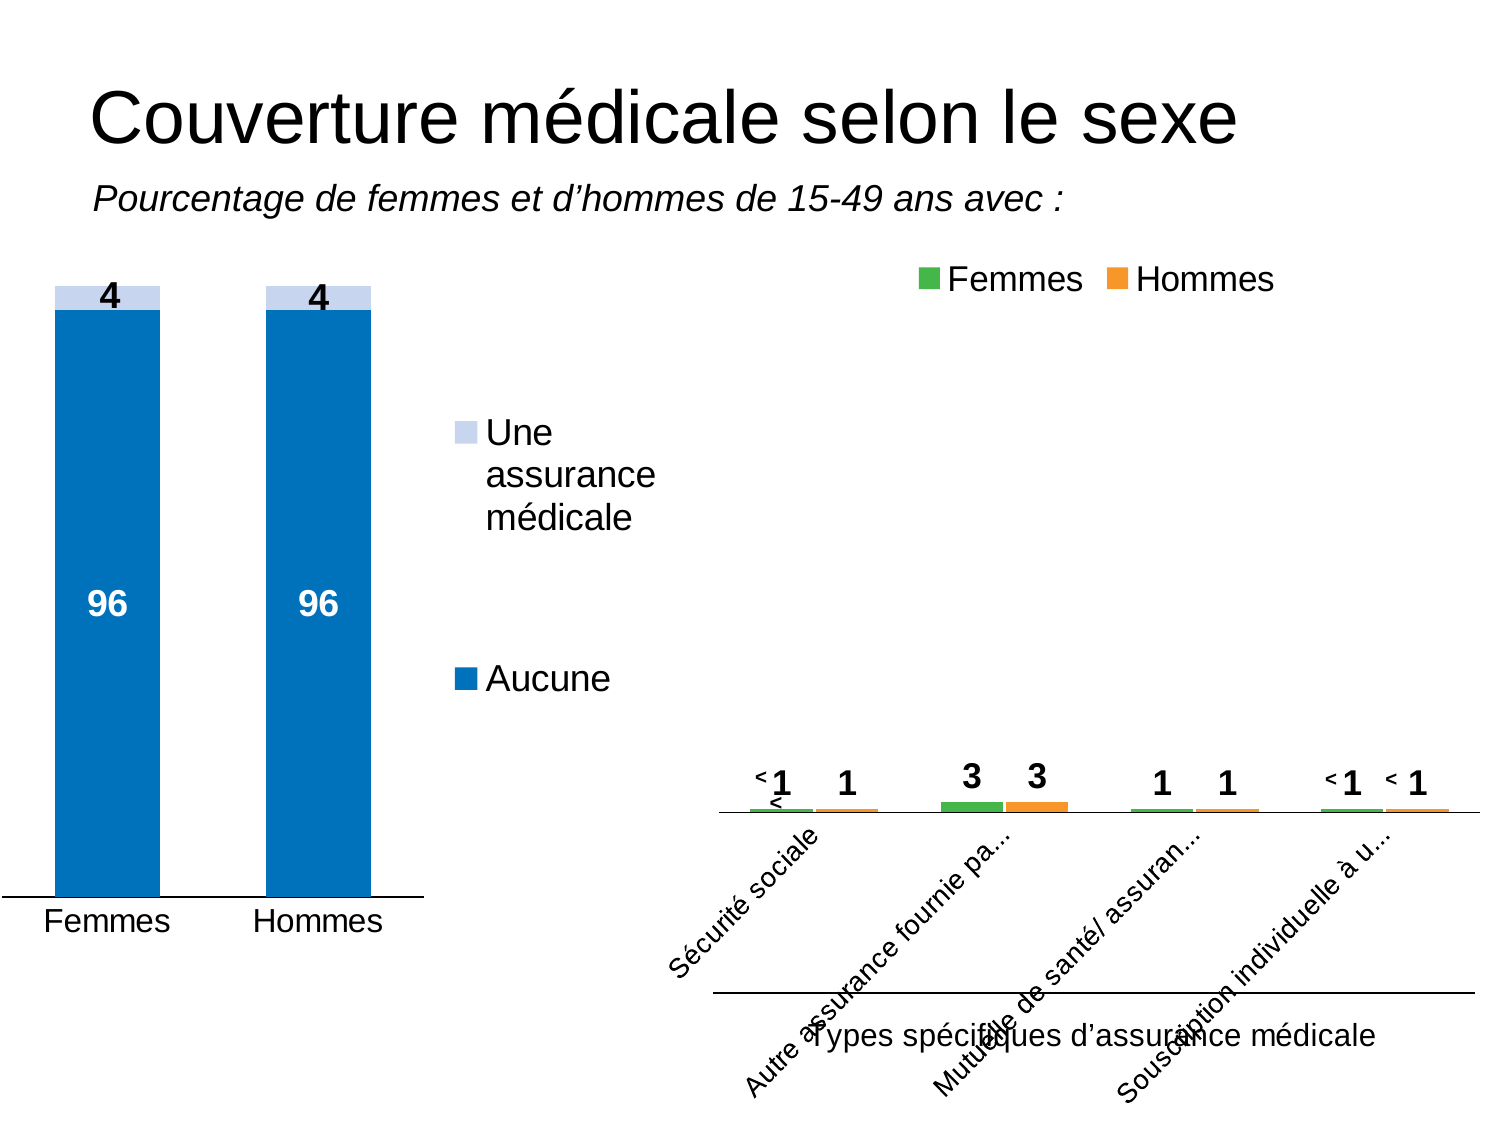

# Couverture médicale selon le sexe
Pourcentage de femmes et d’hommes de 15-49 ans avec :

### Chart

| Category | Femmes | Hommes |
|---|---|---|
| Sécurité sociale | 1.0 | 1.0 |
| Autre assurance fournie par l'employeur | 3.0 | 3.0 |
| Mutuelle de santé/ assurance communautaire | 1.0 | 1.0 |
| Souscription individuelle à une assurance privée | 1.0 | 1.0 |

### Chart

| Category | Aucune | Une assurance médicale |
|---|---|---|
| Femmes | 96.0 | 4.0 |
| Hommes | 96.0 | 4.0 |
<